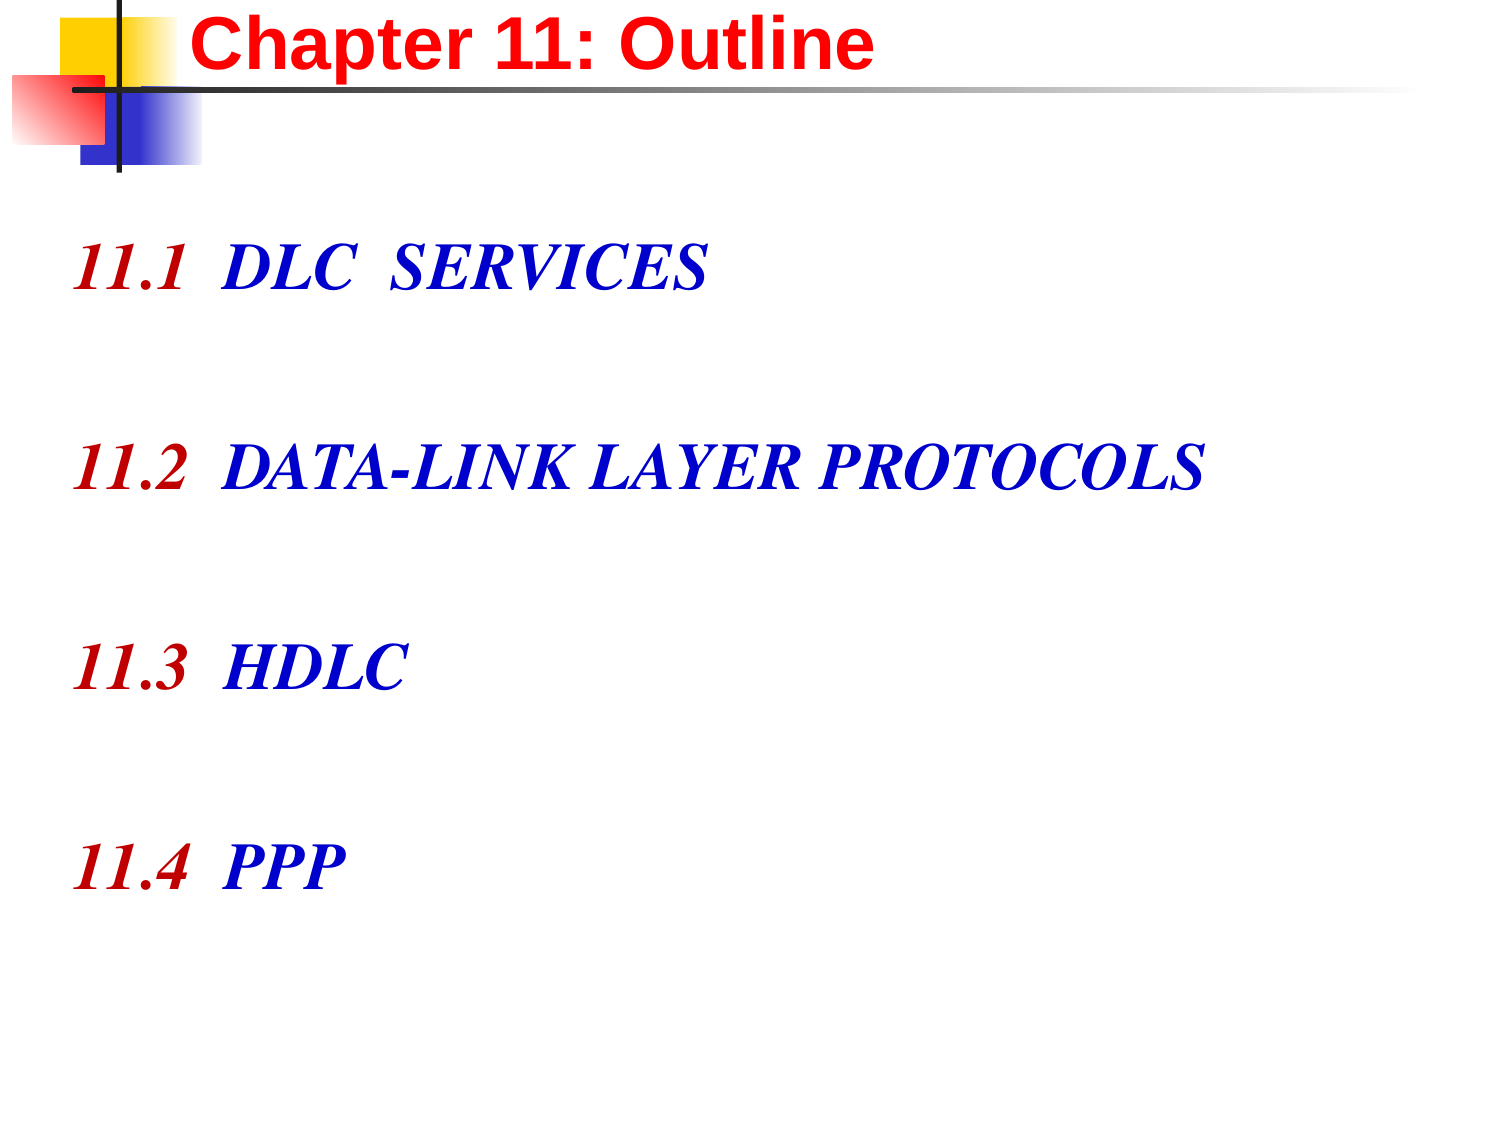

Chapter 11: Outline

  11.1  DLC  SERVICES
  11.2  DATA-LINK LAYER PROTOCOLS
  11.3  HDLC
  11.4  PPP